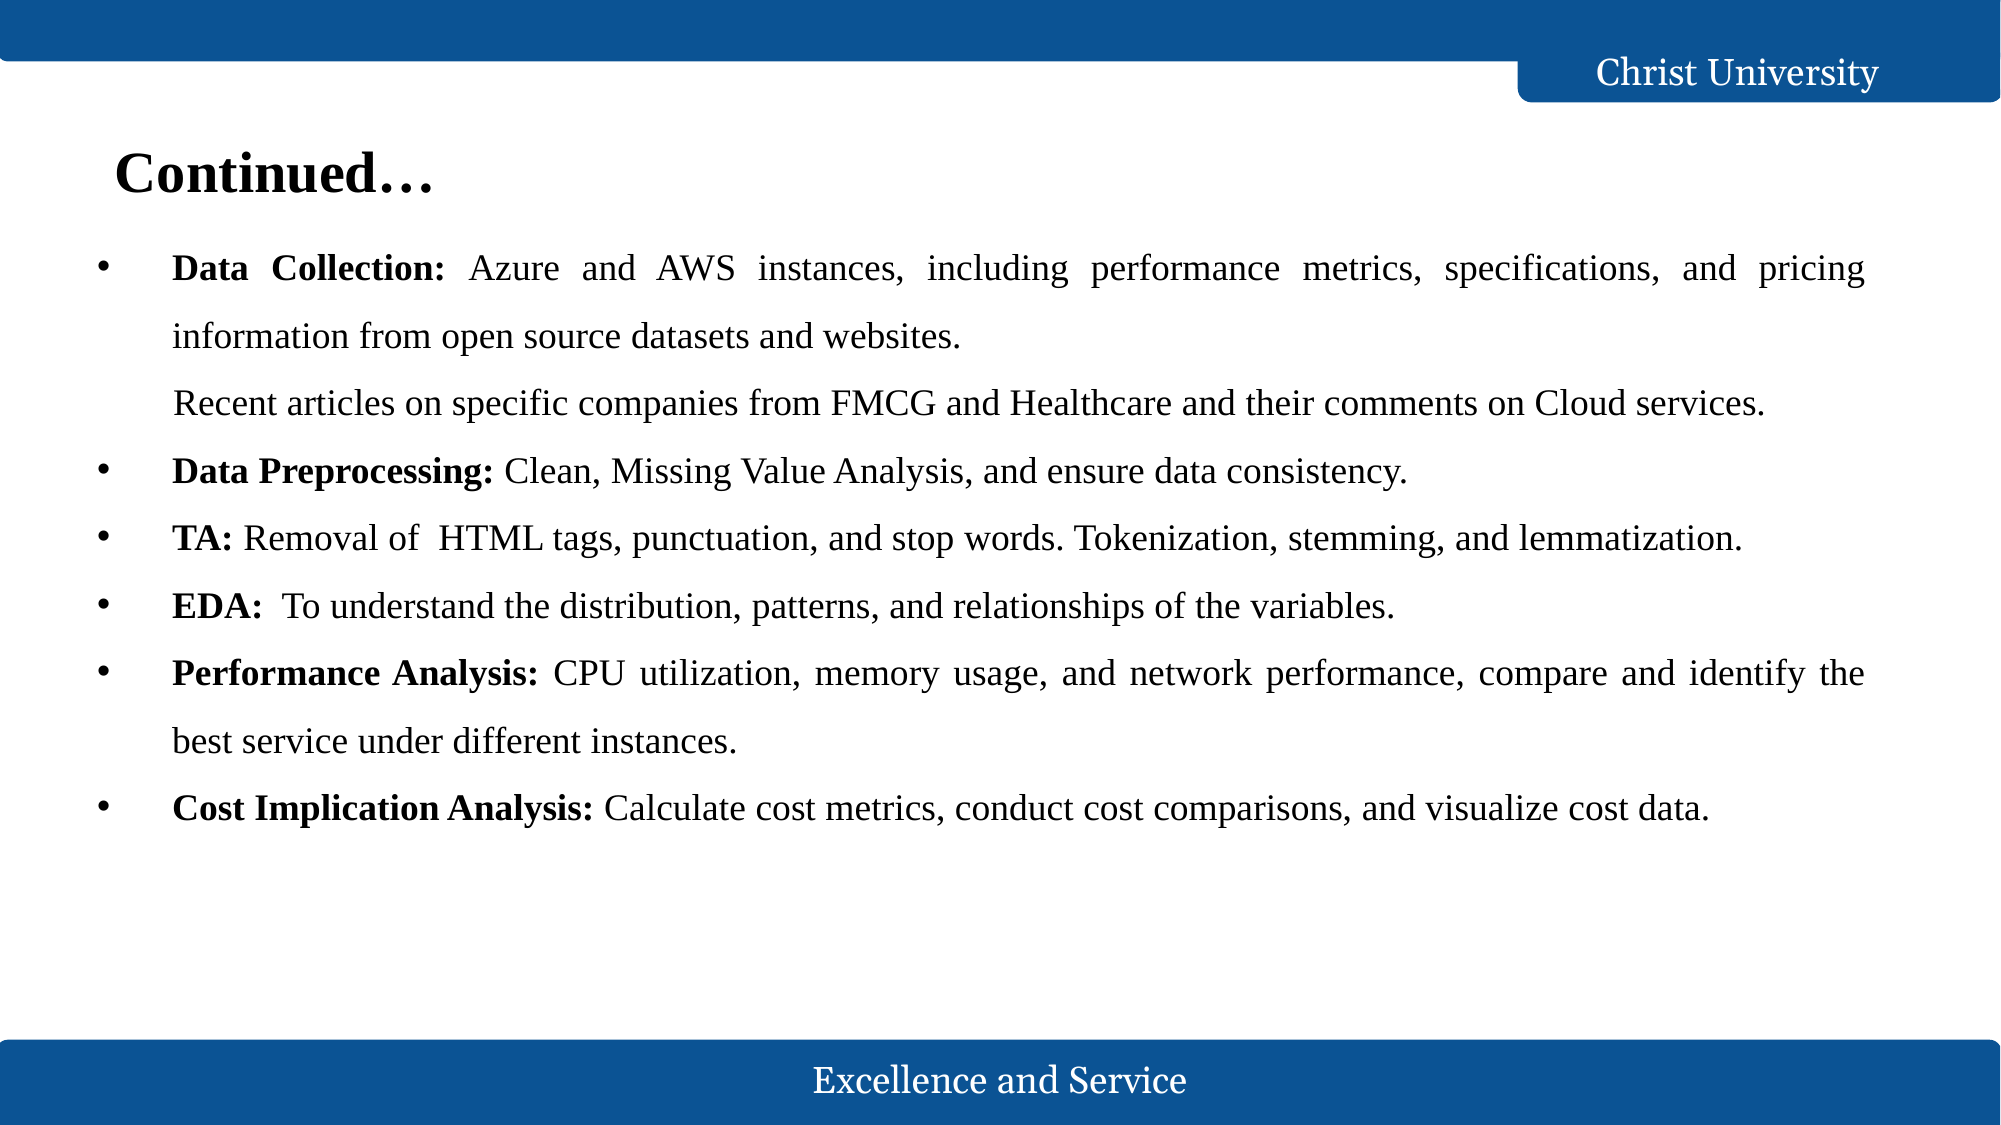

# Continued…
Data Collection: Azure and AWS instances, including performance metrics, specifications, and pricing information from open source datasets and websites.
        Recent articles on specific companies from FMCG and Healthcare and their comments on Cloud services.
Data Preprocessing: Clean, Missing Value Analysis, and ensure data consistency.
TA: Removal of  HTML tags, punctuation, and stop words. Tokenization, stemming, and lemmatization.
EDA:  To understand the distribution, patterns, and relationships of the variables.
Performance Analysis: CPU utilization, memory usage, and network performance, compare and identify the best service under different instances.
Cost Implication Analysis: Calculate cost metrics, conduct cost comparisons, and visualize cost data.